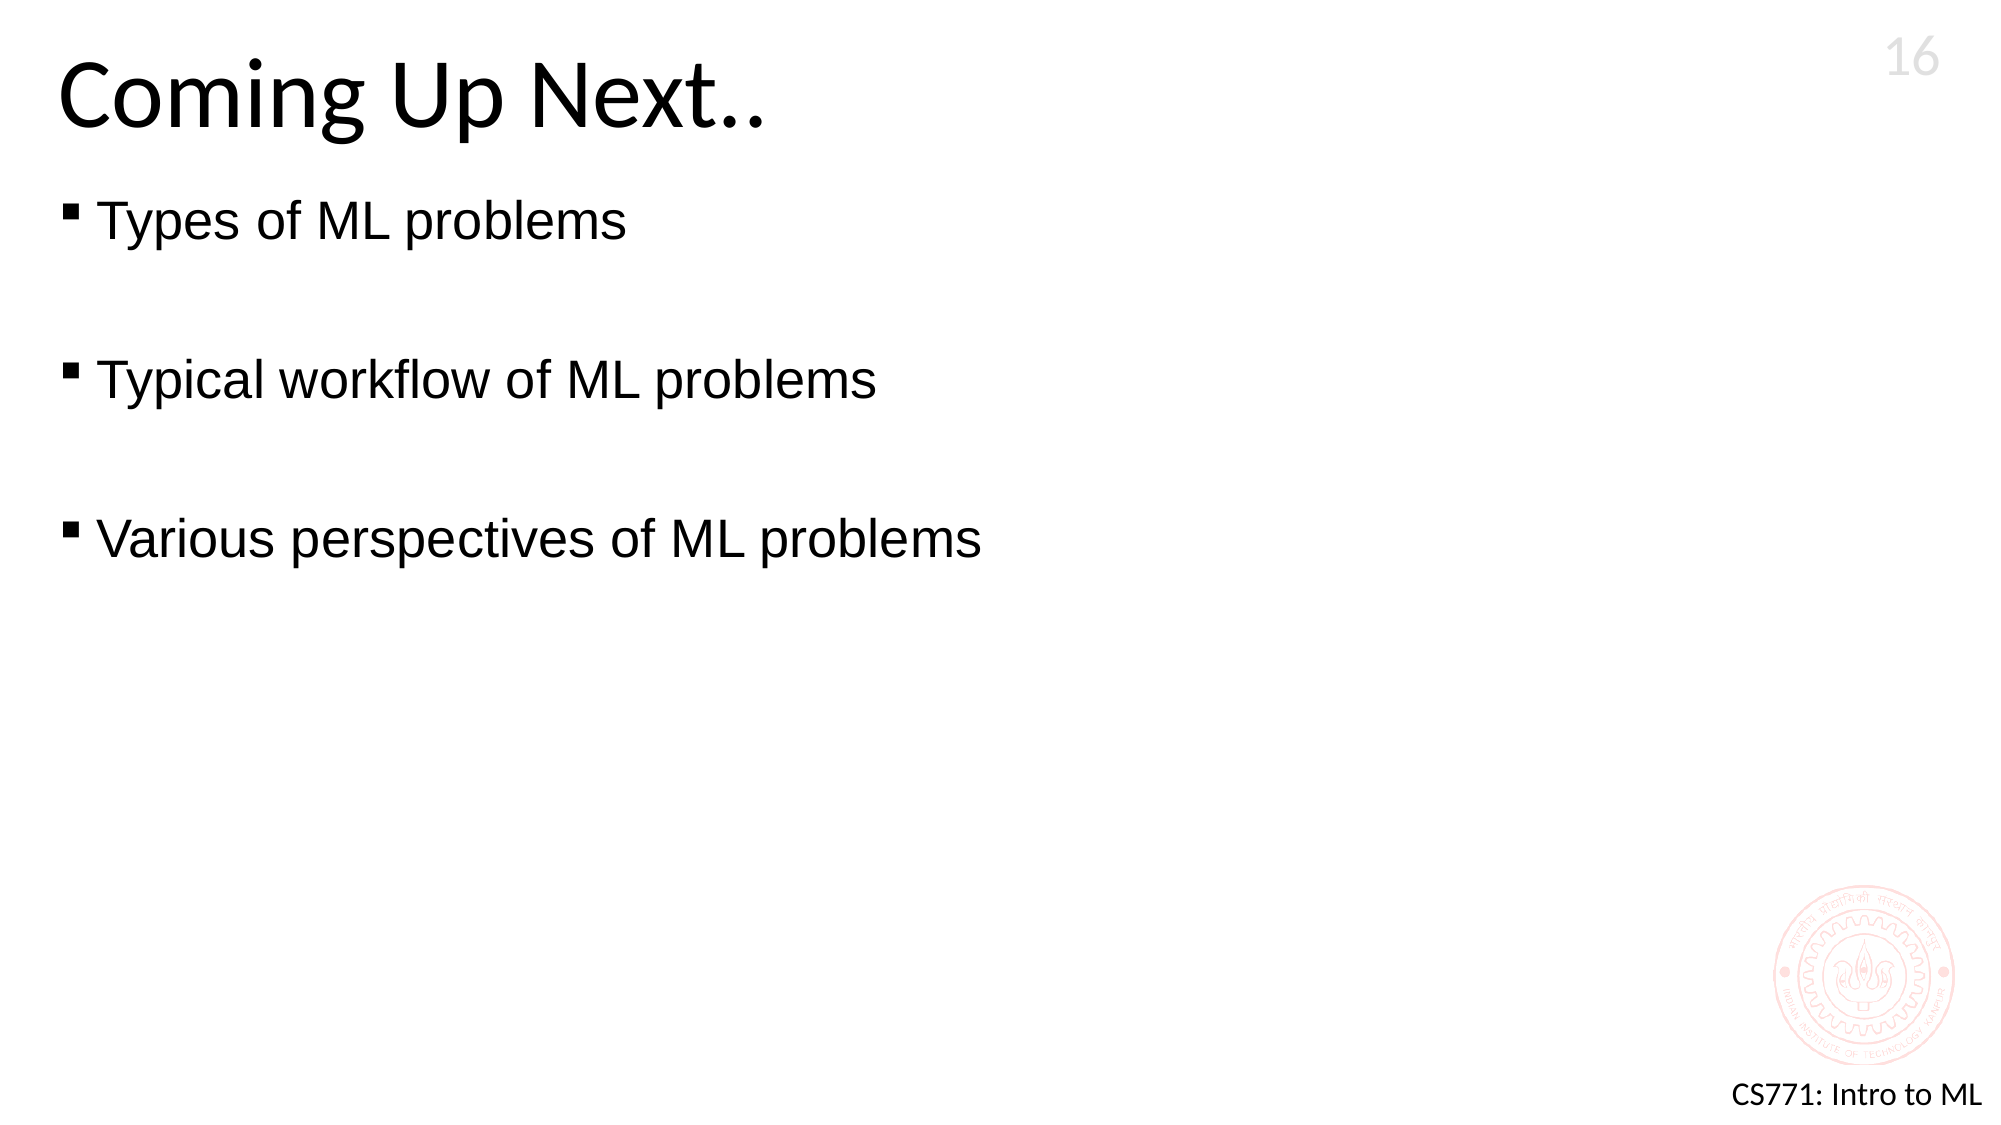

16
# Coming Up Next..
Types of ML problems

Typical workflow of ML problems

Various perspectives of ML problems